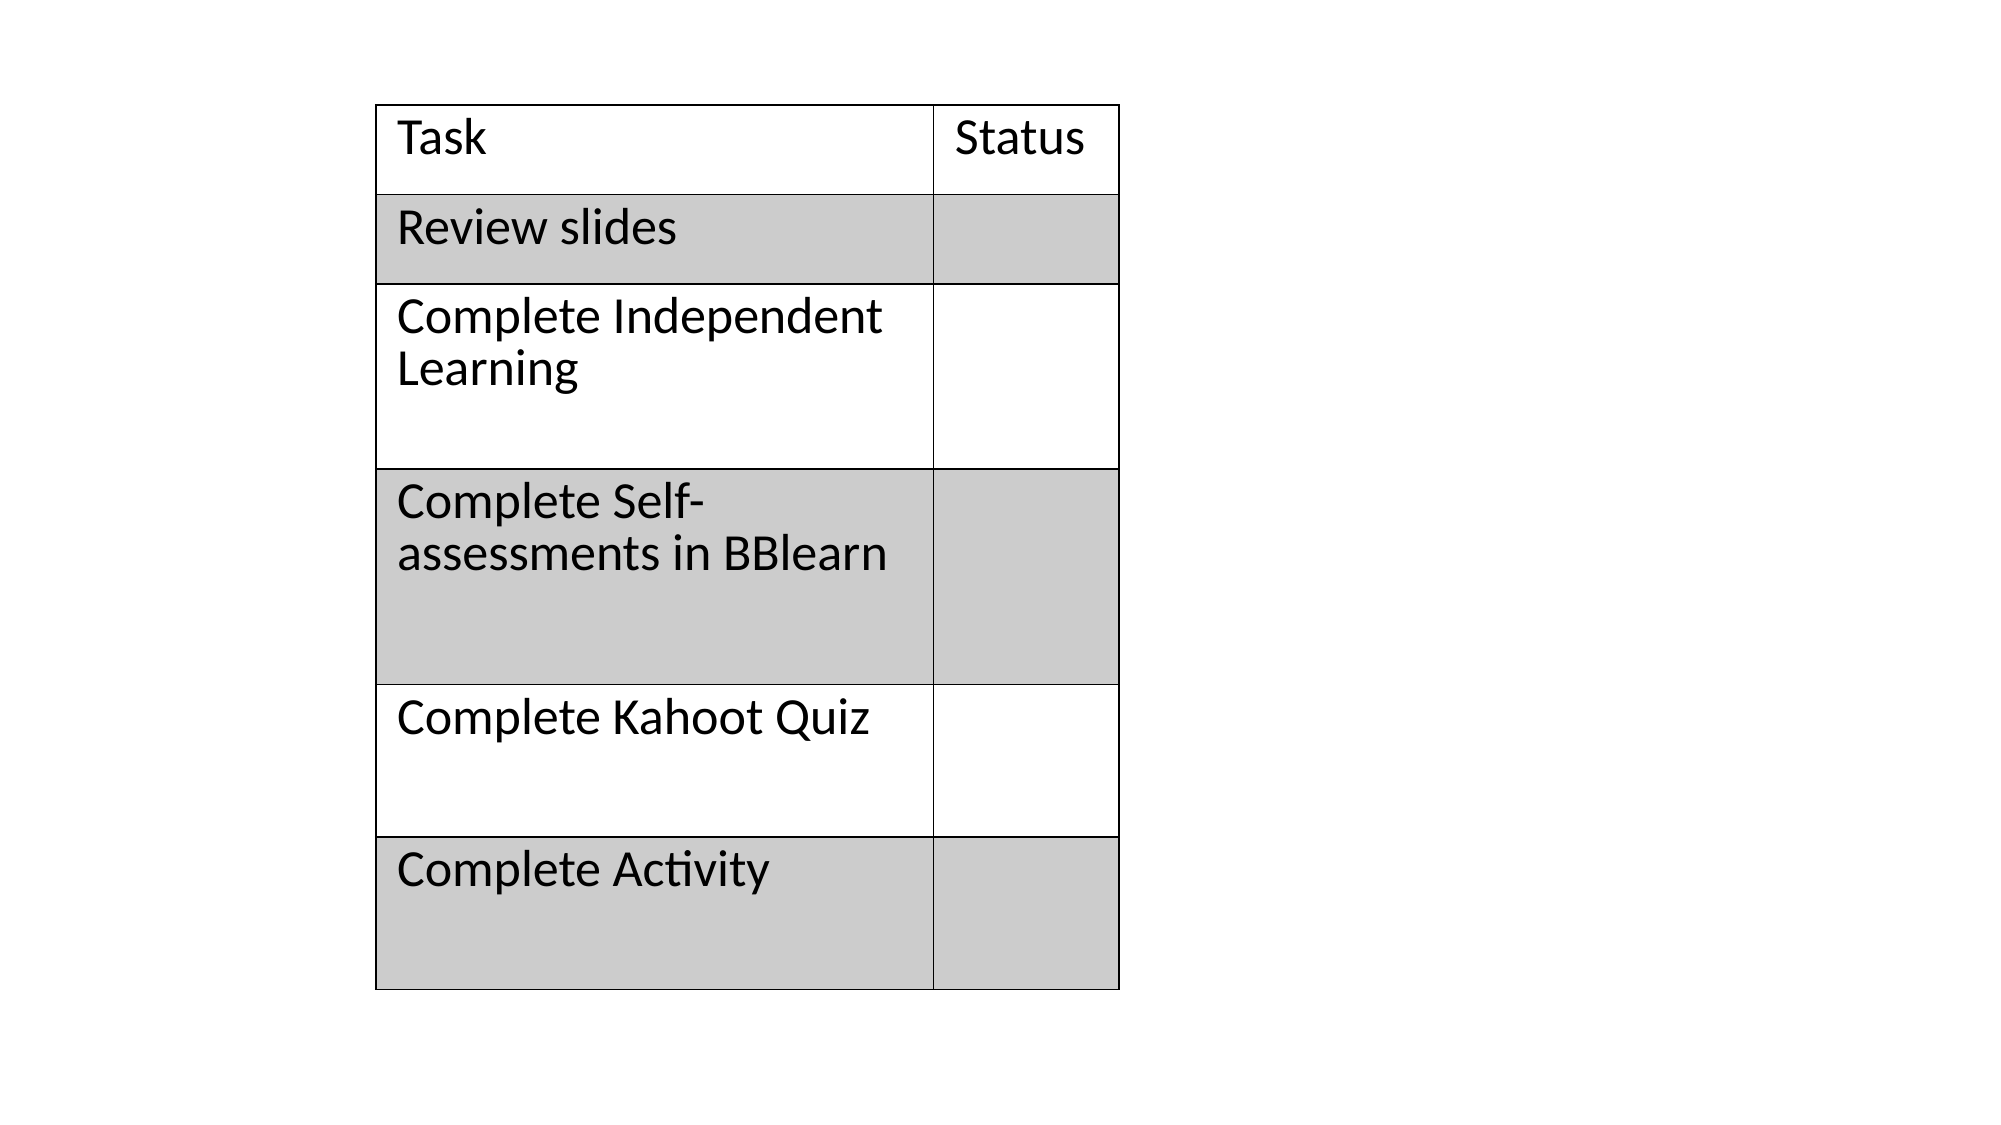

| Task | Status |
| --- | --- |
| Review slides |  |
| Complete Independent Learning |  |
| Complete Self-assessments in BBlearn |  |
| Complete Kahoot Quiz |  |
| Complete Activity |  |
# End of Lesson Checklist